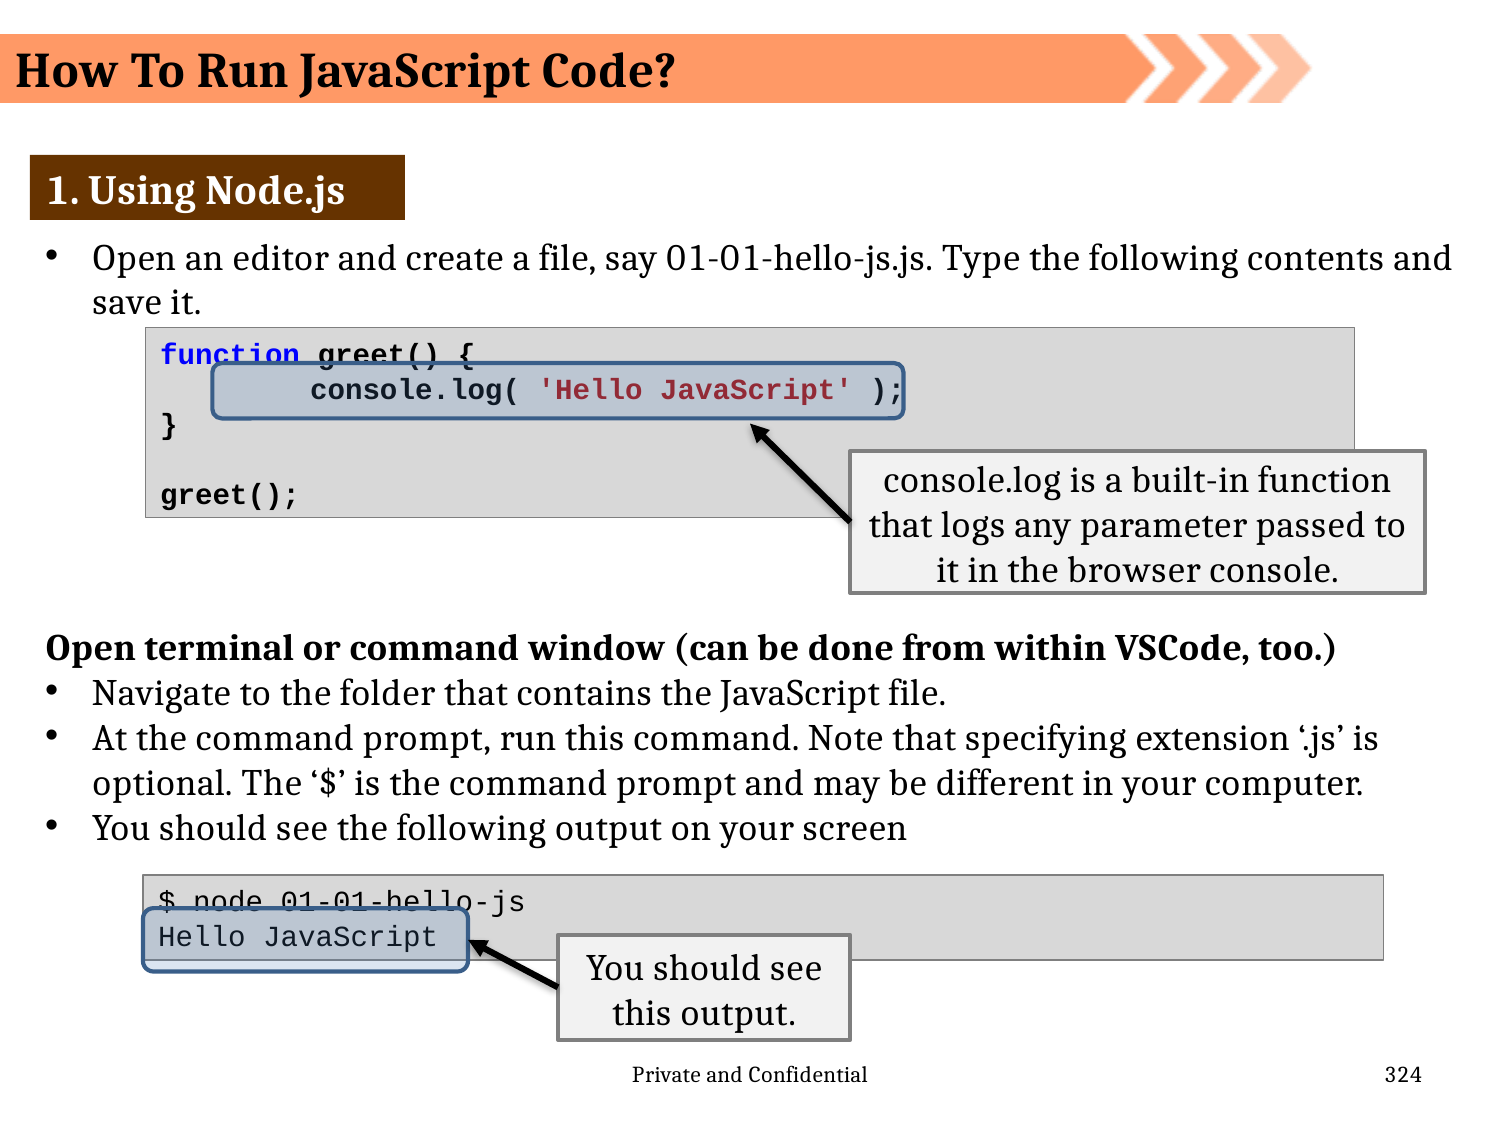

How To Run JavaScript Code?
1. Using Node.js
Open an editor and create a file, say 01-01-hello-js.js. Type the following contents and save it.
function greet() {
	console.log( 'Hello JavaScript' );
}
greet();

console.log is a built-in function that logs any parameter passed to it in the browser console.
Open terminal or command window (can be done from within VSCode, too.)
Navigate to the folder that contains the JavaScript file.
At the command prompt, run this command. Note that specifying extension ‘.js’ is optional. The ‘$’ is the command prompt and may be different in your computer.
You should see the following output on your screen
$ node 01-01-hello-js
Hello JavaScript

You should see this output.